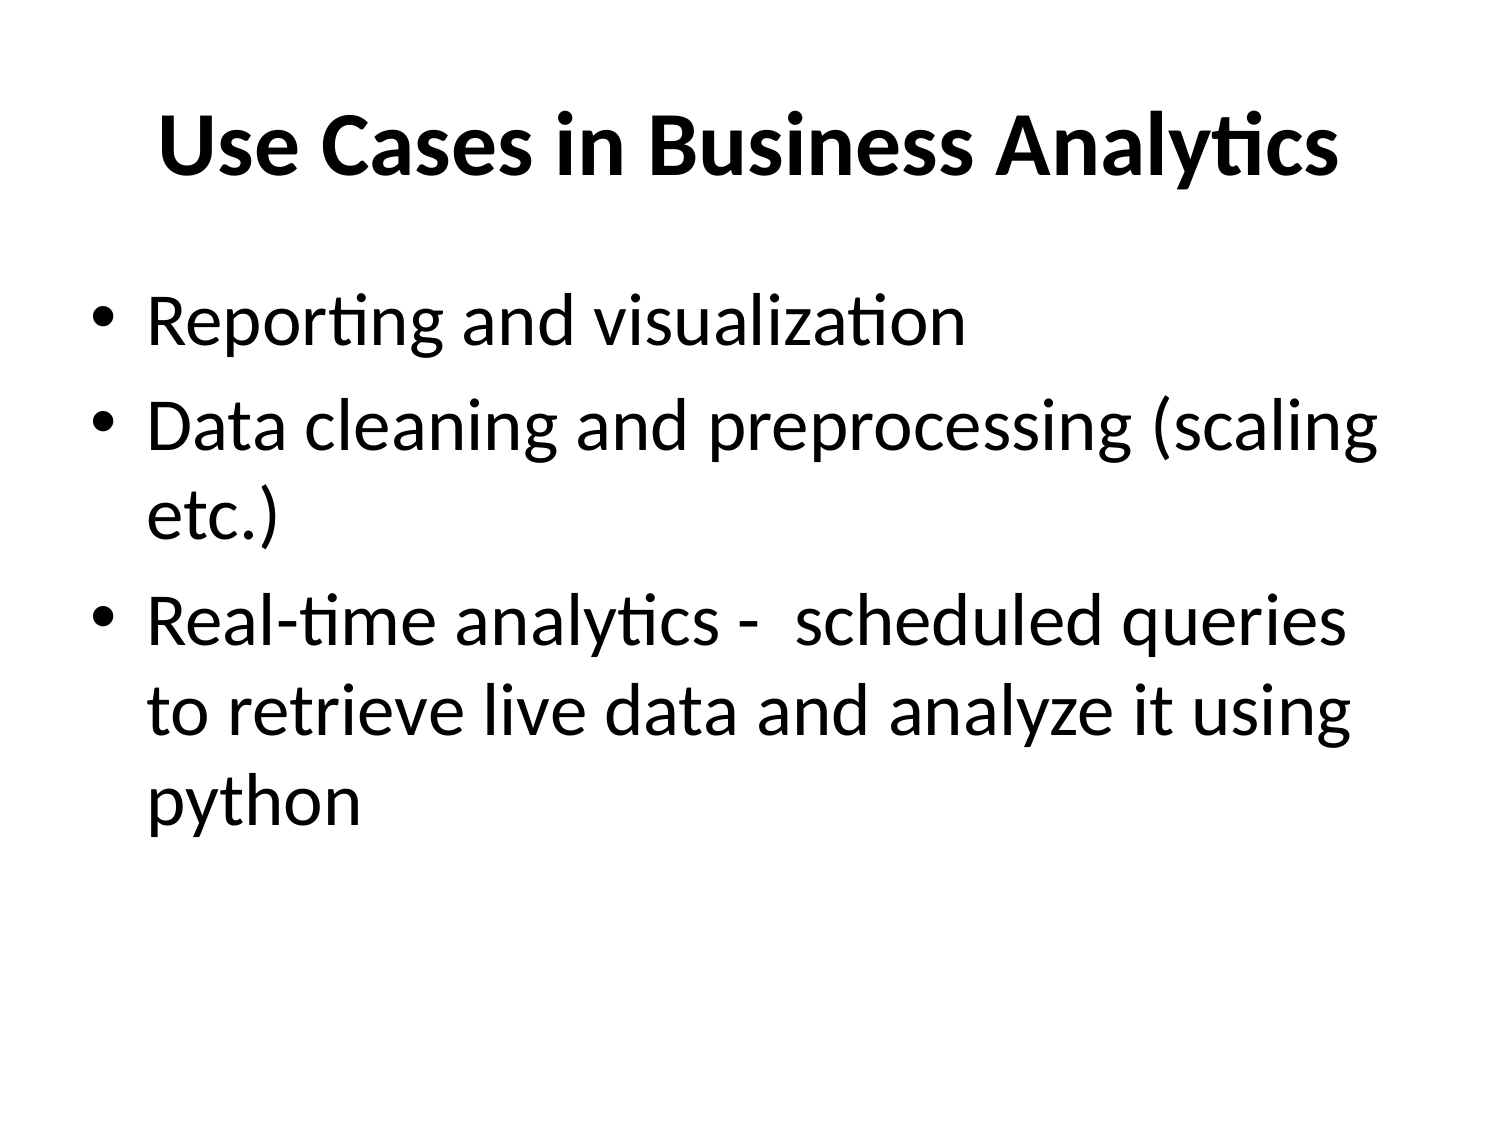

# Use Cases in Business Analytics
Reporting and visualization
Data cleaning and preprocessing (scaling etc.)
Real-time analytics -  scheduled queries to retrieve live data and analyze it using python